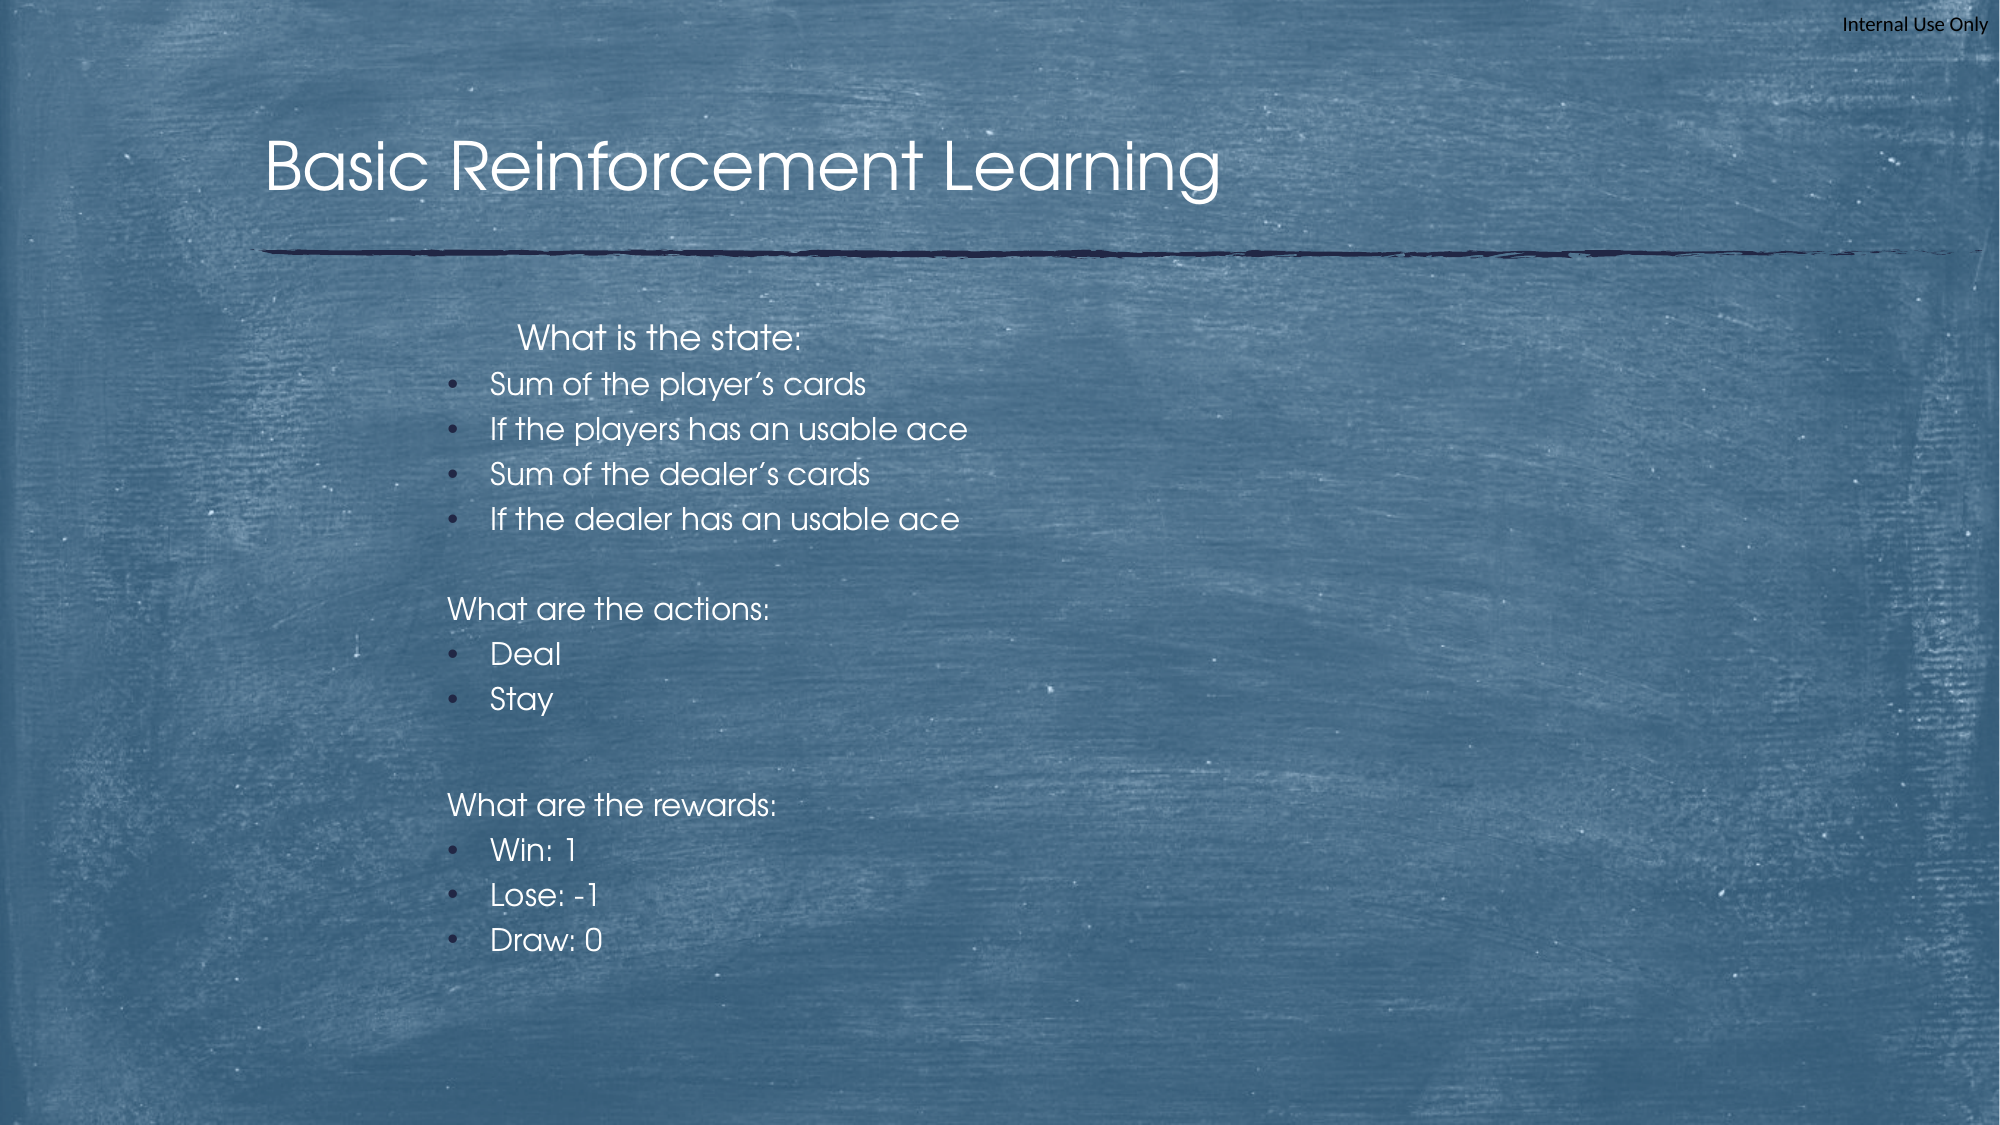

# Basic Reinforcement Learning
	What is the state:
Sum of the player’s cards
If the players has an usable ace
Sum of the dealer’s cards
If the dealer has an usable ace

What are the actions:
Deal
Stay

What are the rewards:
Win: 1
Lose: -1
Draw: 0